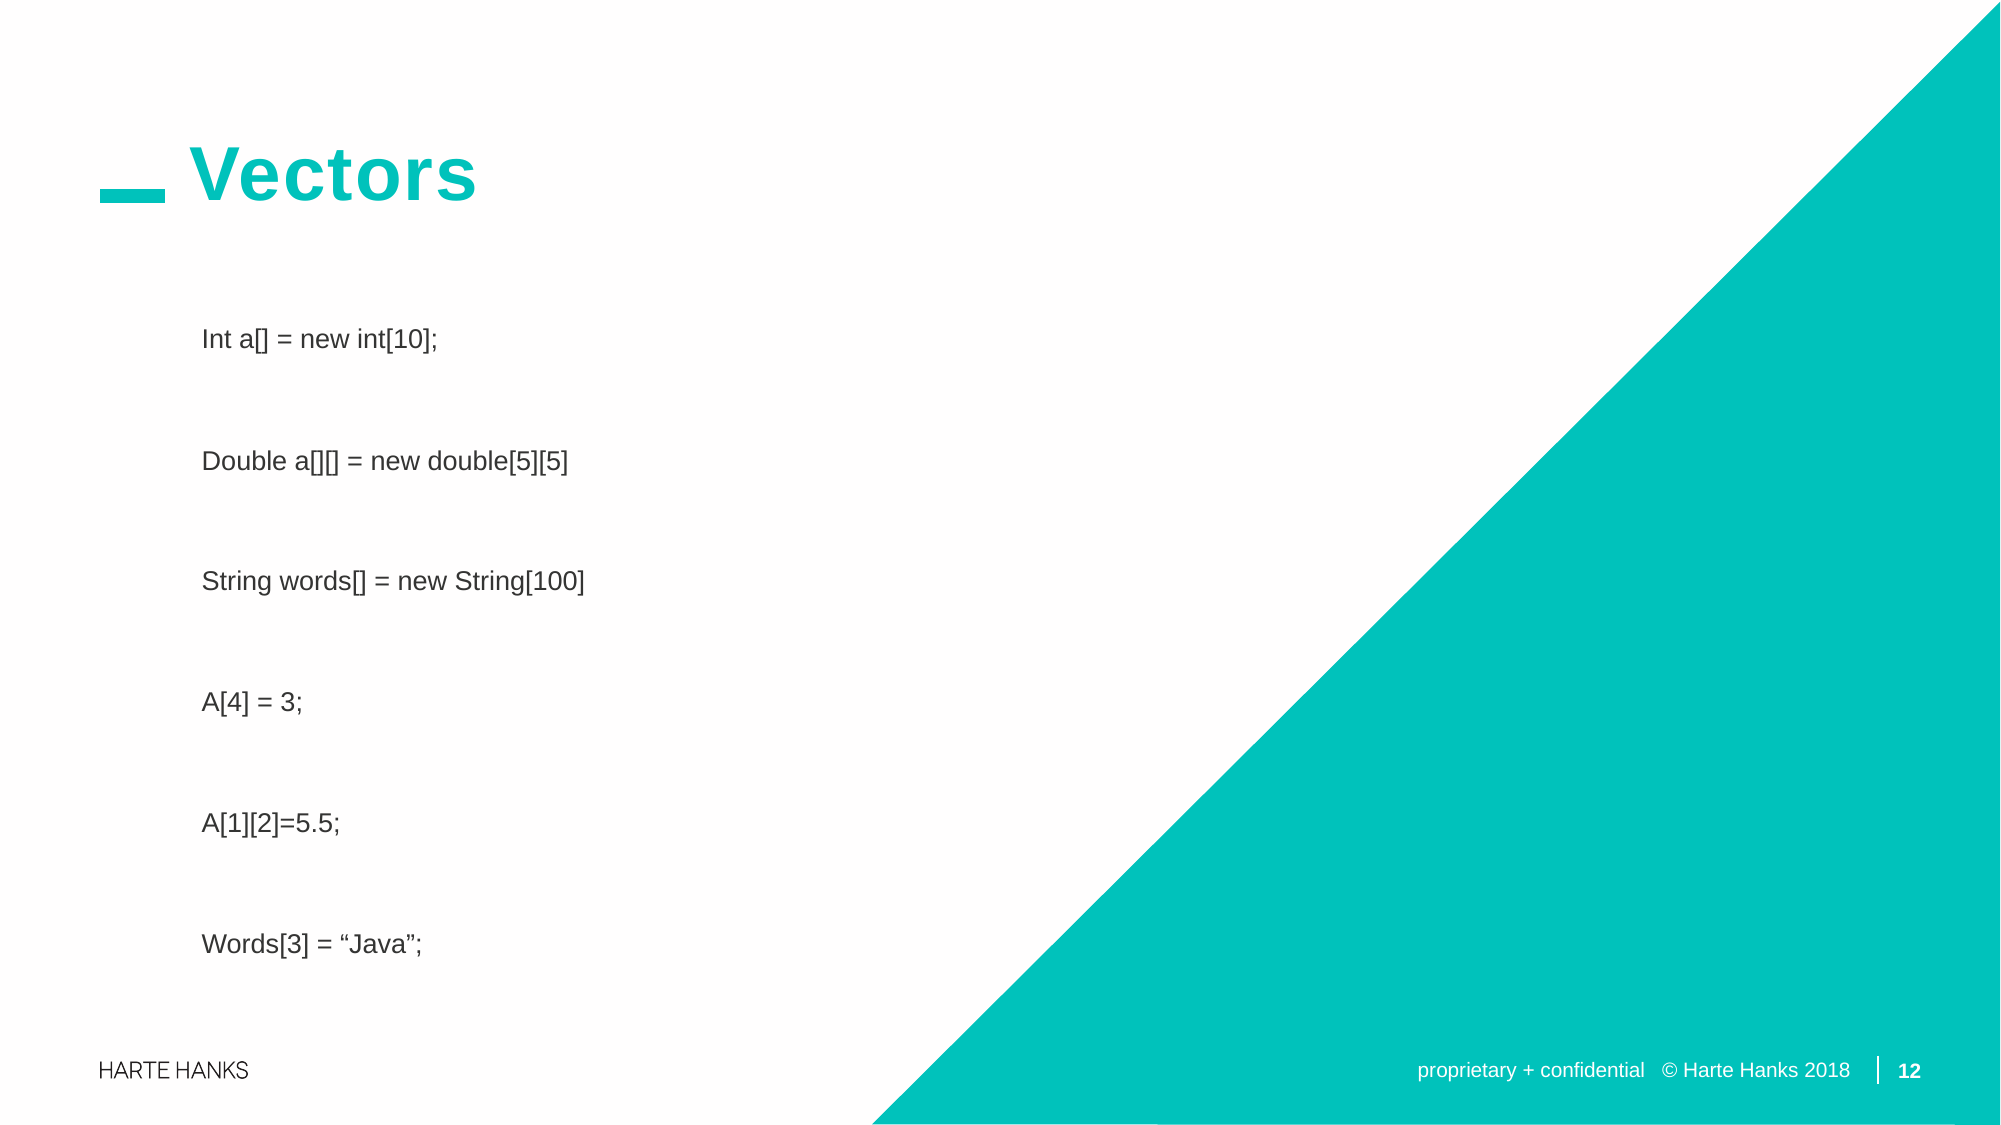

Vectors
Int a[] = new int[10];

Double a[][] = new double[5][5]

String words[] = new String[100]

A[4] = 3;

A[1][2]=5.5;

Words[3] = “Java”;